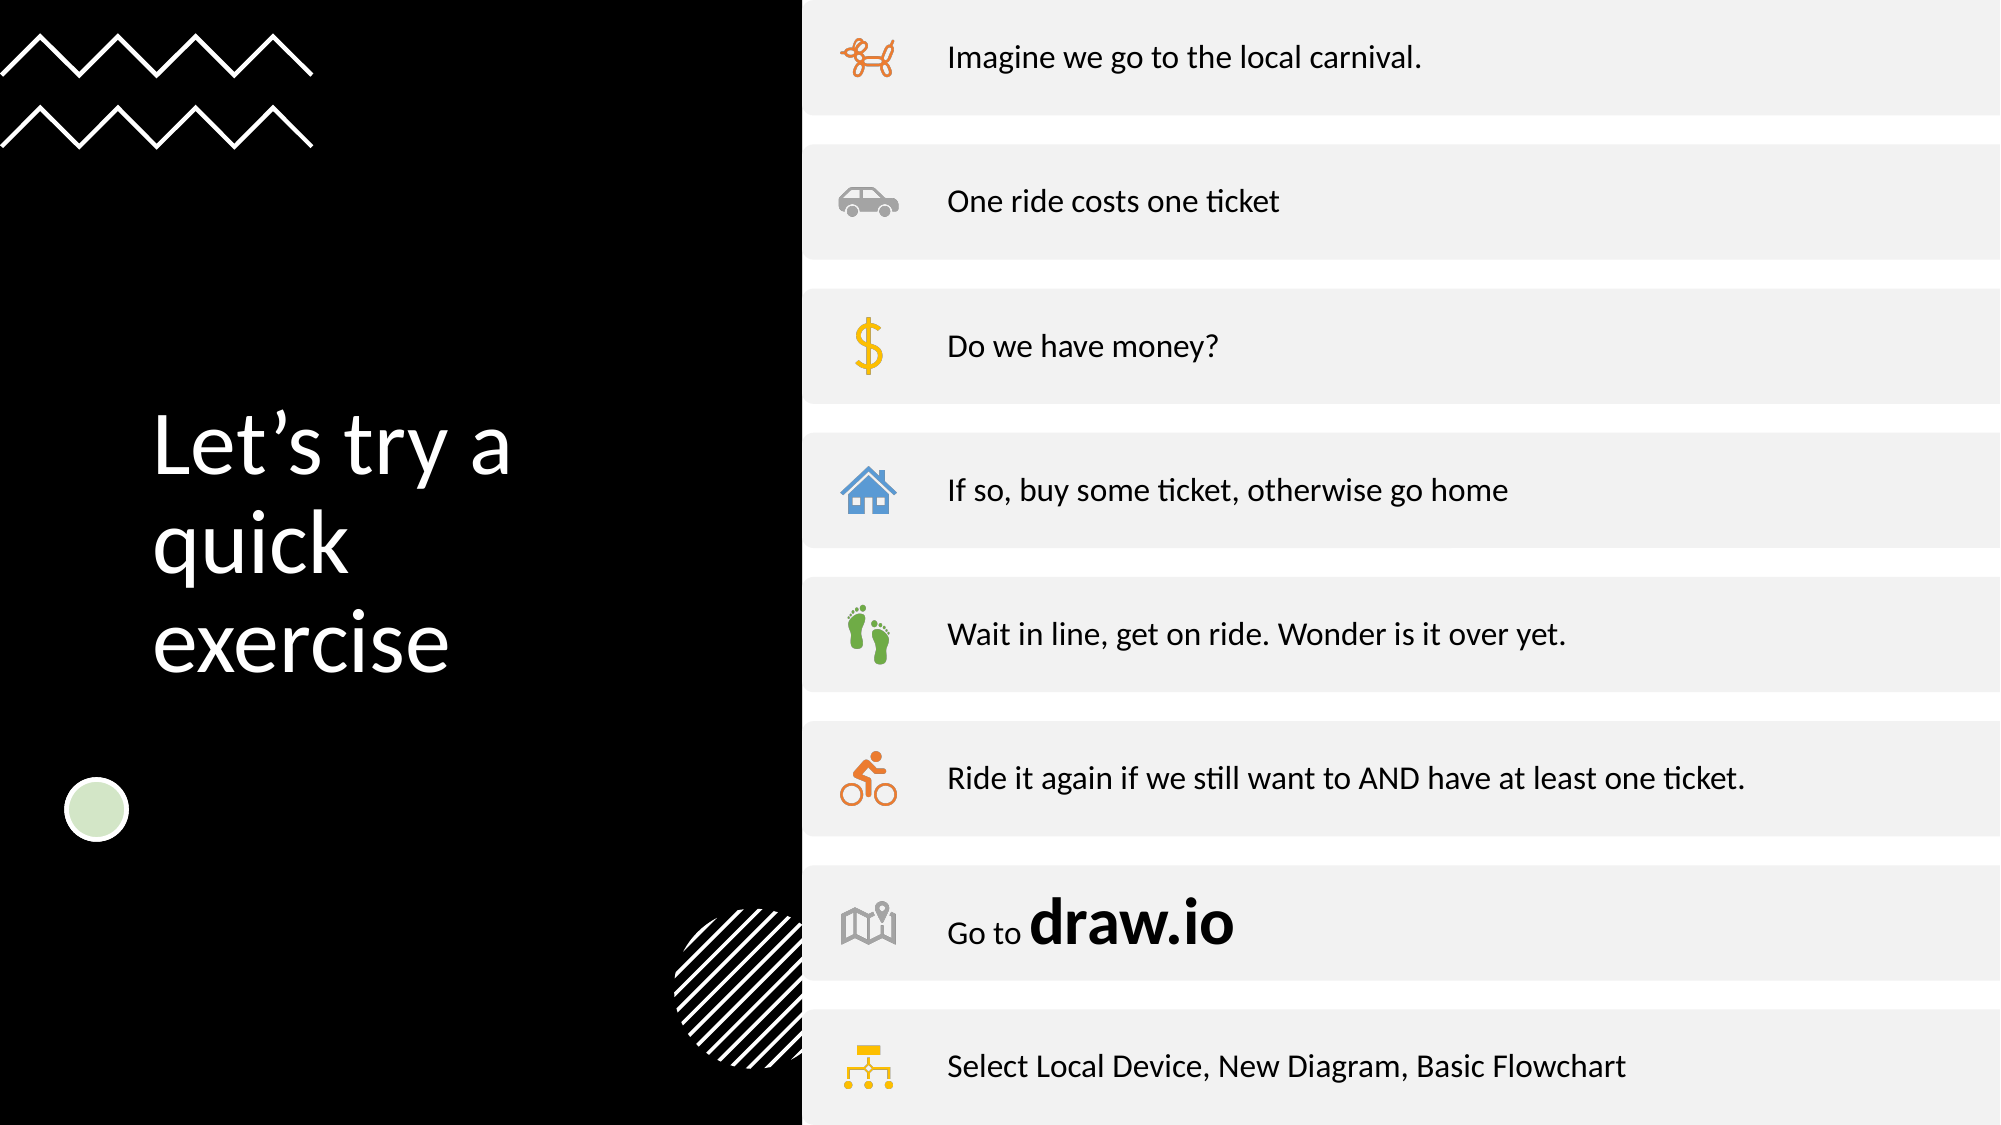

Imagine we go to the local carnival.
One ride costs one ticket
Do we have money?
If so, buy some ticket, otherwise go home
Wait in line, get on ride. Wonder is it over yet.
Ride it again if we still want to AND have at least one ticket.
Go to draw.io
Select Local Device, New Diagram, Basic Flowchart

# Let’s try a quick exercise